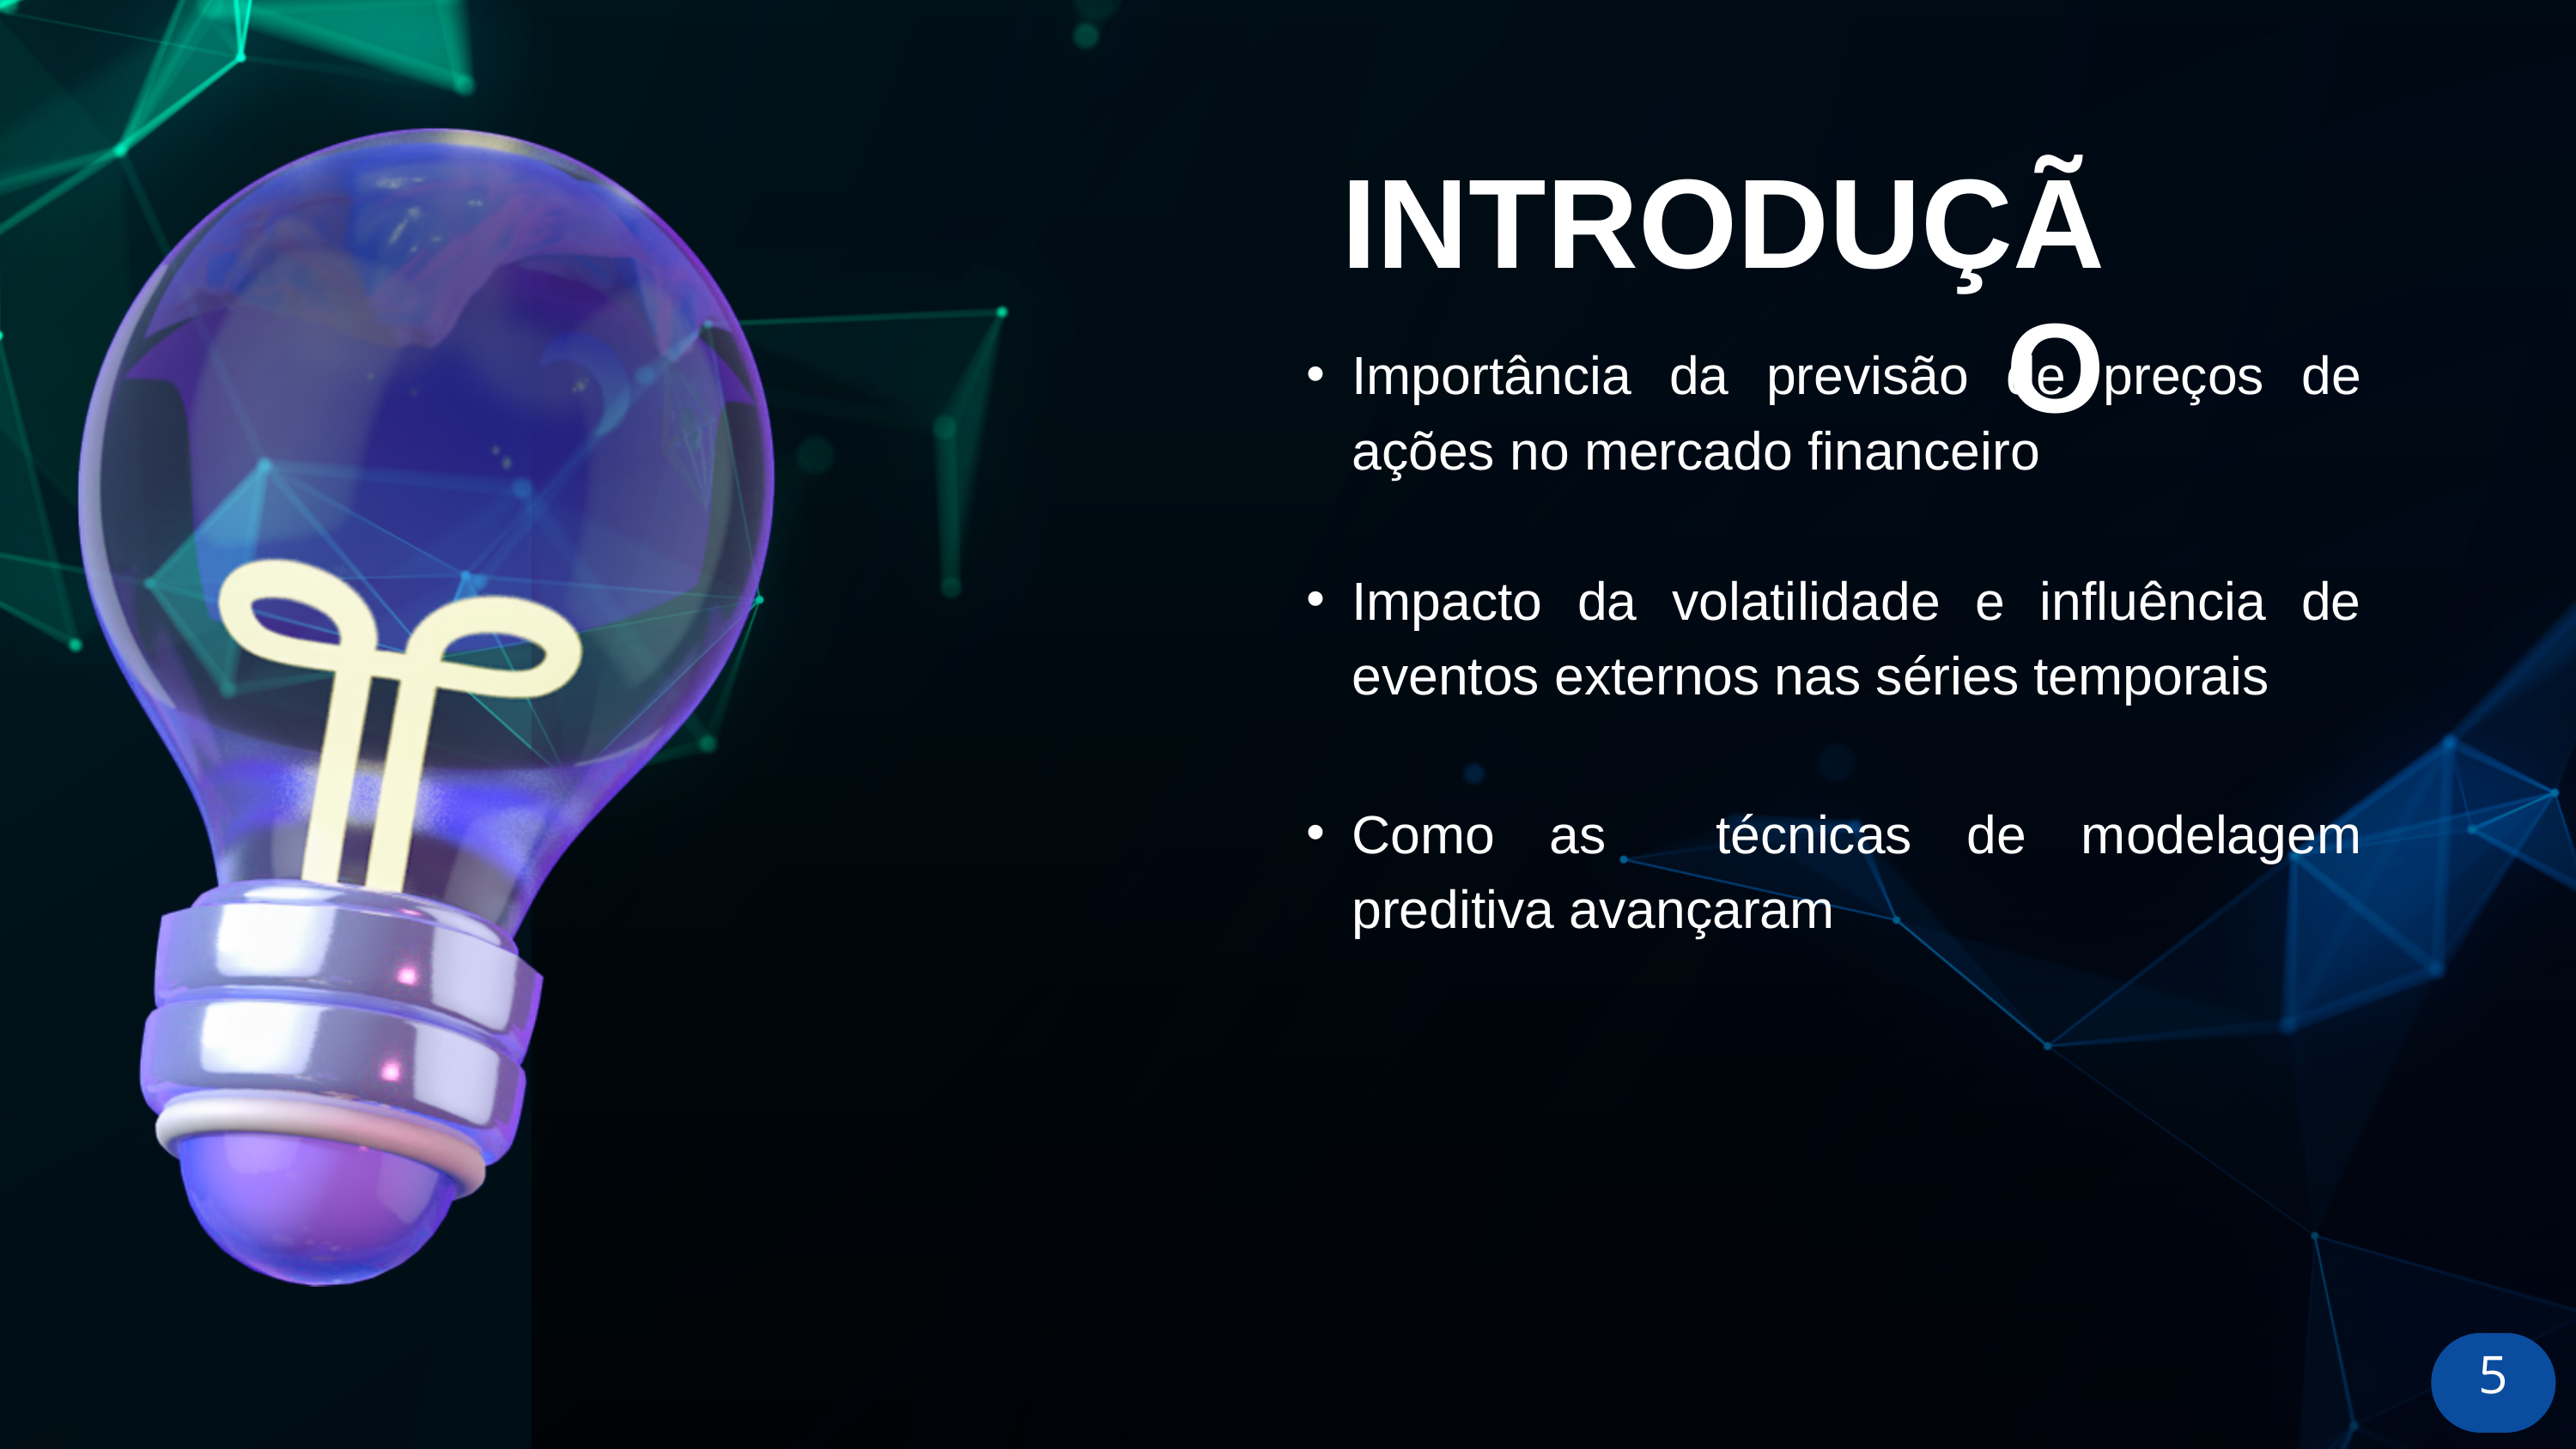

INTRODUÇÃO
Importância da previsão de preços de ações no mercado financeiro

Impacto da volatilidade e influência de eventos externos nas séries temporais

Como as  técnicas de modelagem preditiva avançaram

5